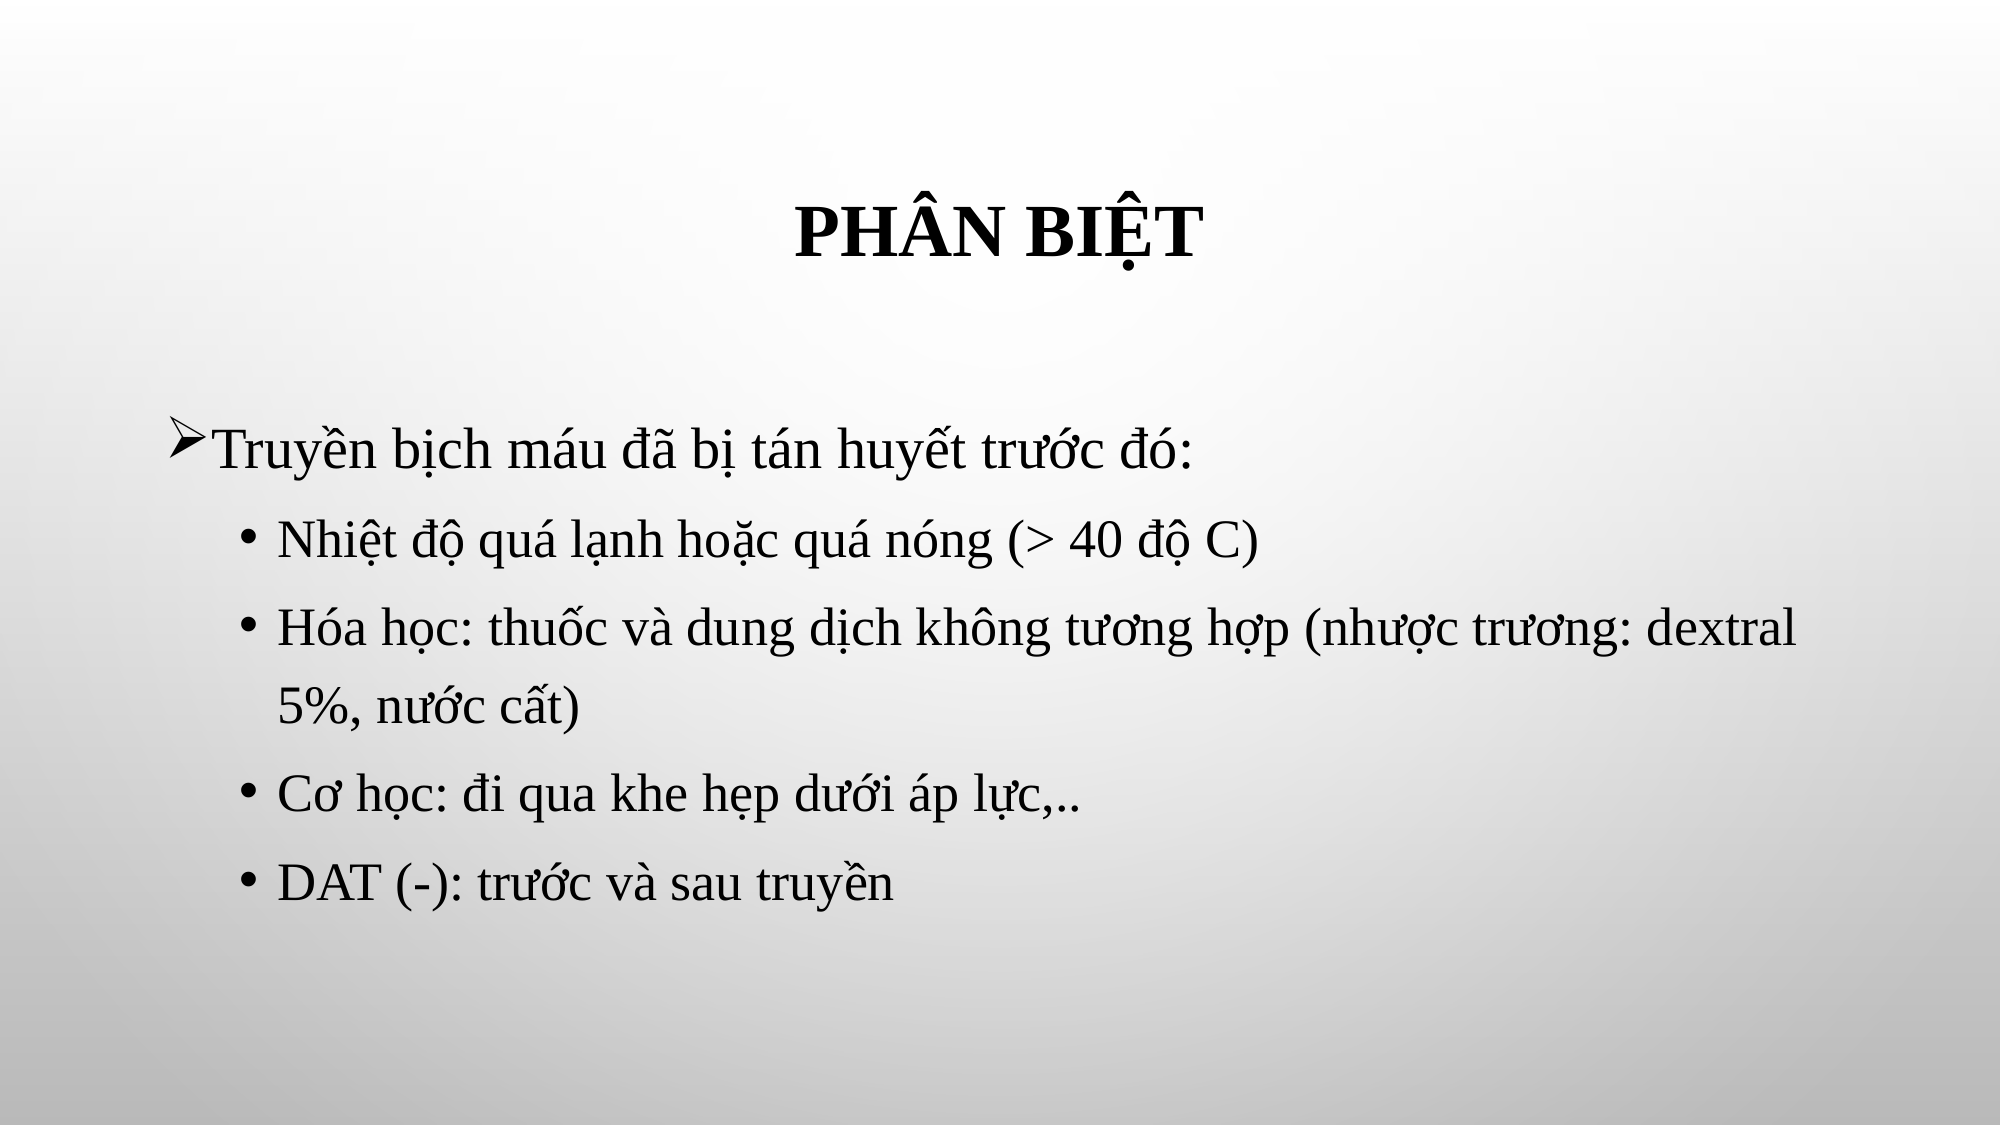

# Phân biệt
Truyền bịch máu đã bị tán huyết trước đó:
Nhiệt độ quá lạnh hoặc quá nóng (> 40 độ C)
Hóa học: thuốc và dung dịch không tương hợp (nhược trương: dextral 5%, nước cất)
Cơ học: đi qua khe hẹp dưới áp lực,..
DAT (-): trước và sau truyền